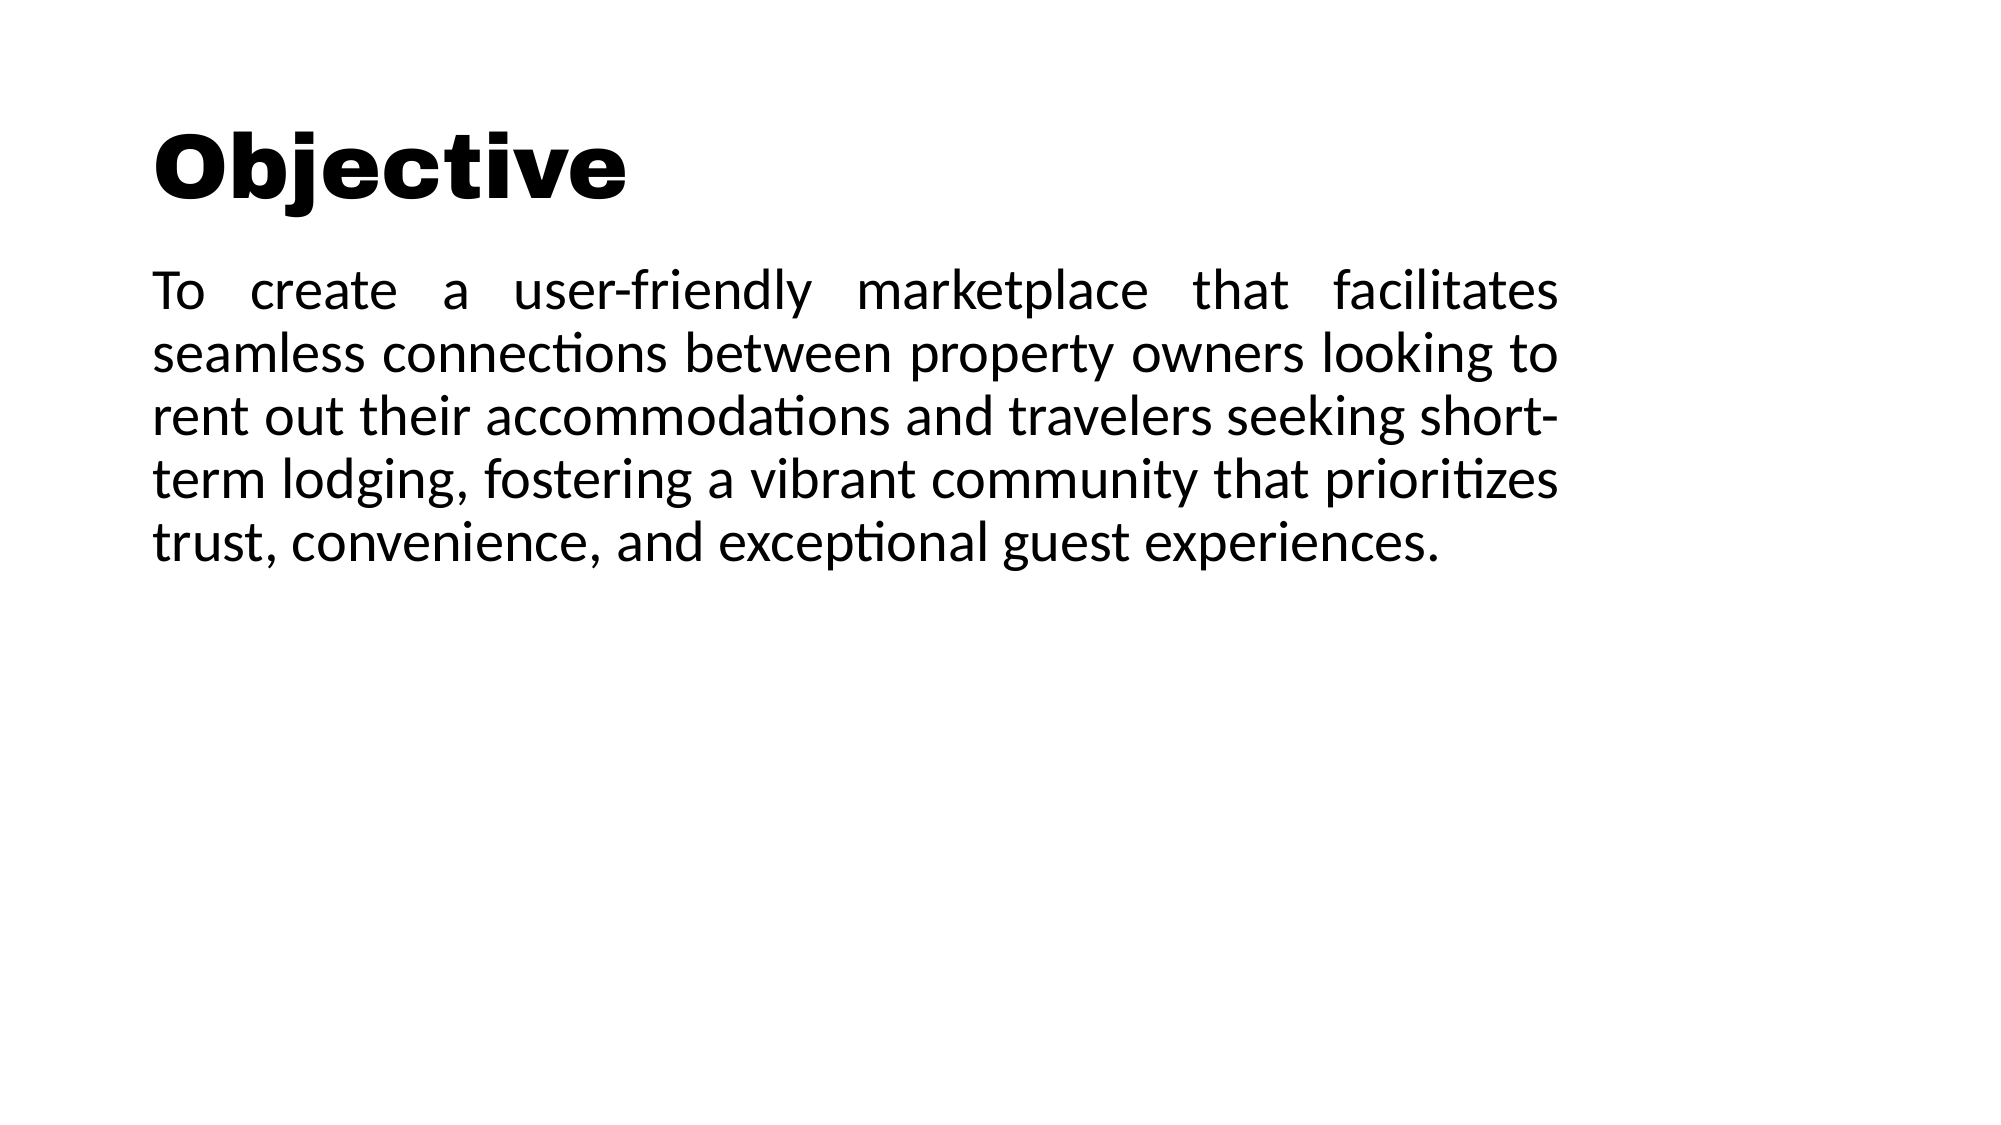

# Objective
To create a user-friendly marketplace that facilitates seamless connections between property owners looking to rent out their accommodations and travelers seeking short-term lodging, fostering a vibrant community that prioritizes trust, convenience, and exceptional guest experiences.